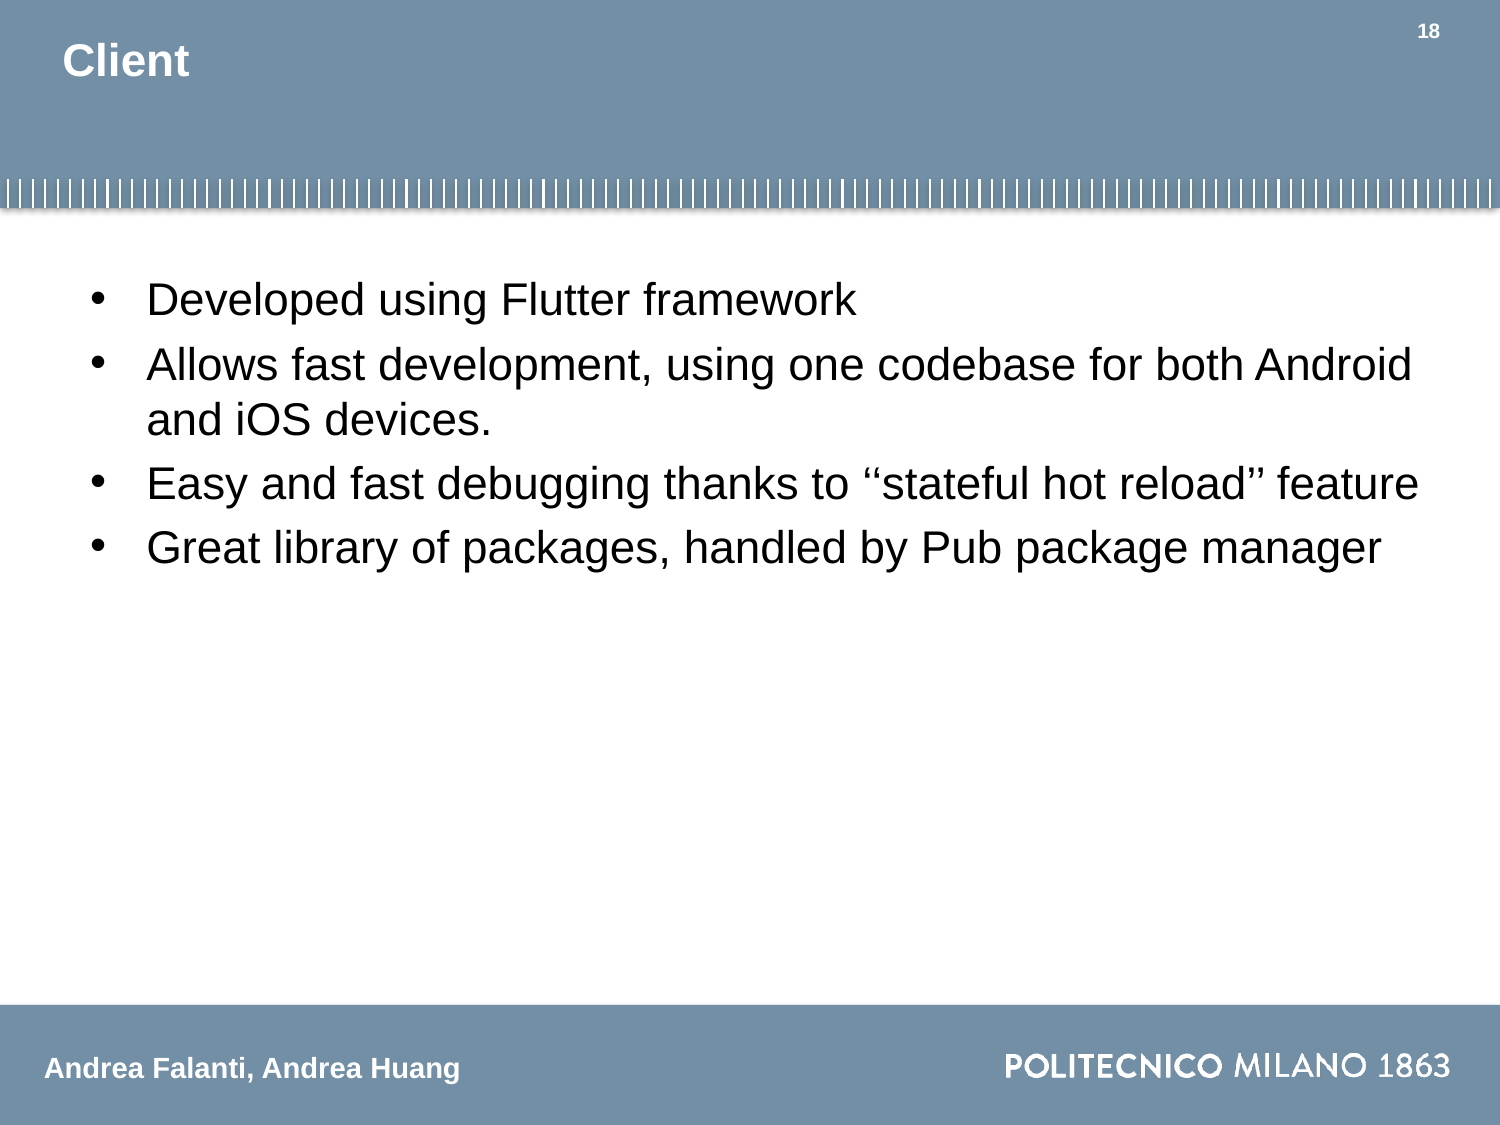

18
# Client
Developed using Flutter framework
Allows fast development, using one codebase for both Android and iOS devices.
Easy and fast debugging thanks to ‘‘stateful hot reload’’ feature
Great library of packages, handled by Pub package manager
Andrea Falanti, Andrea Huang